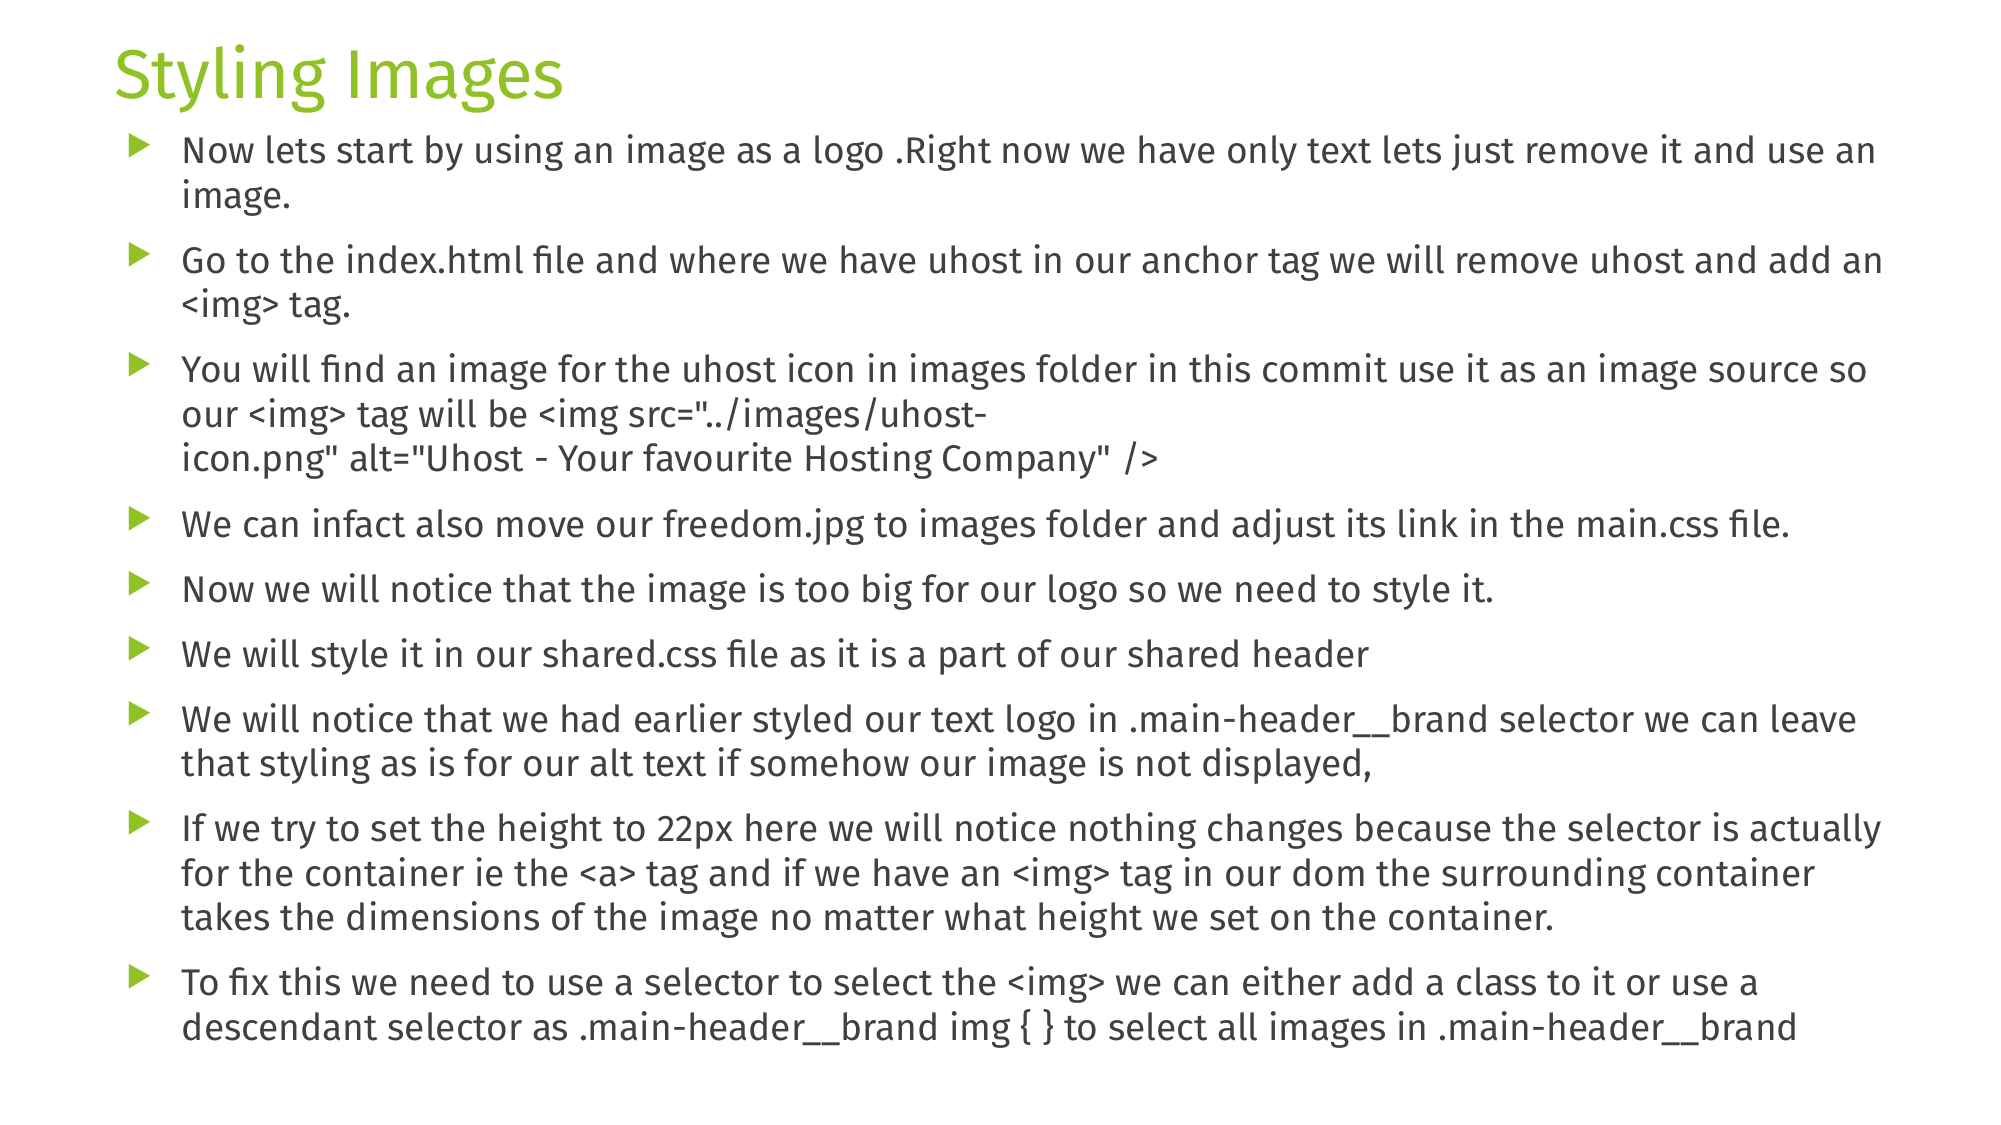

# Styling Images
Now lets start by using an image as a logo .Right now we have only text lets just remove it and use an image.
Go to the index.html file and where we have uhost in our anchor tag we will remove uhost and add an <img> tag.
You will find an image for the uhost icon in images folder in this commit use it as an image source so our <img> tag will be <img src="../images/uhost-icon.png" alt="Uhost - Your favourite Hosting Company" />
We can infact also move our freedom.jpg to images folder and adjust its link in the main.css file.
Now we will notice that the image is too big for our logo so we need to style it.
We will style it in our shared.css file as it is a part of our shared header
We will notice that we had earlier styled our text logo in .main-header__brand selector we can leave that styling as is for our alt text if somehow our image is not displayed,
If we try to set the height to 22px here we will notice nothing changes because the selector is actually for the container ie the <a> tag and if we have an <img> tag in our dom the surrounding container takes the dimensions of the image no matter what height we set on the container.
To fix this we need to use a selector to select the <img> we can either add a class to it or use a descendant selector as .main-header__brand img { } to select all images in .main-header__brand